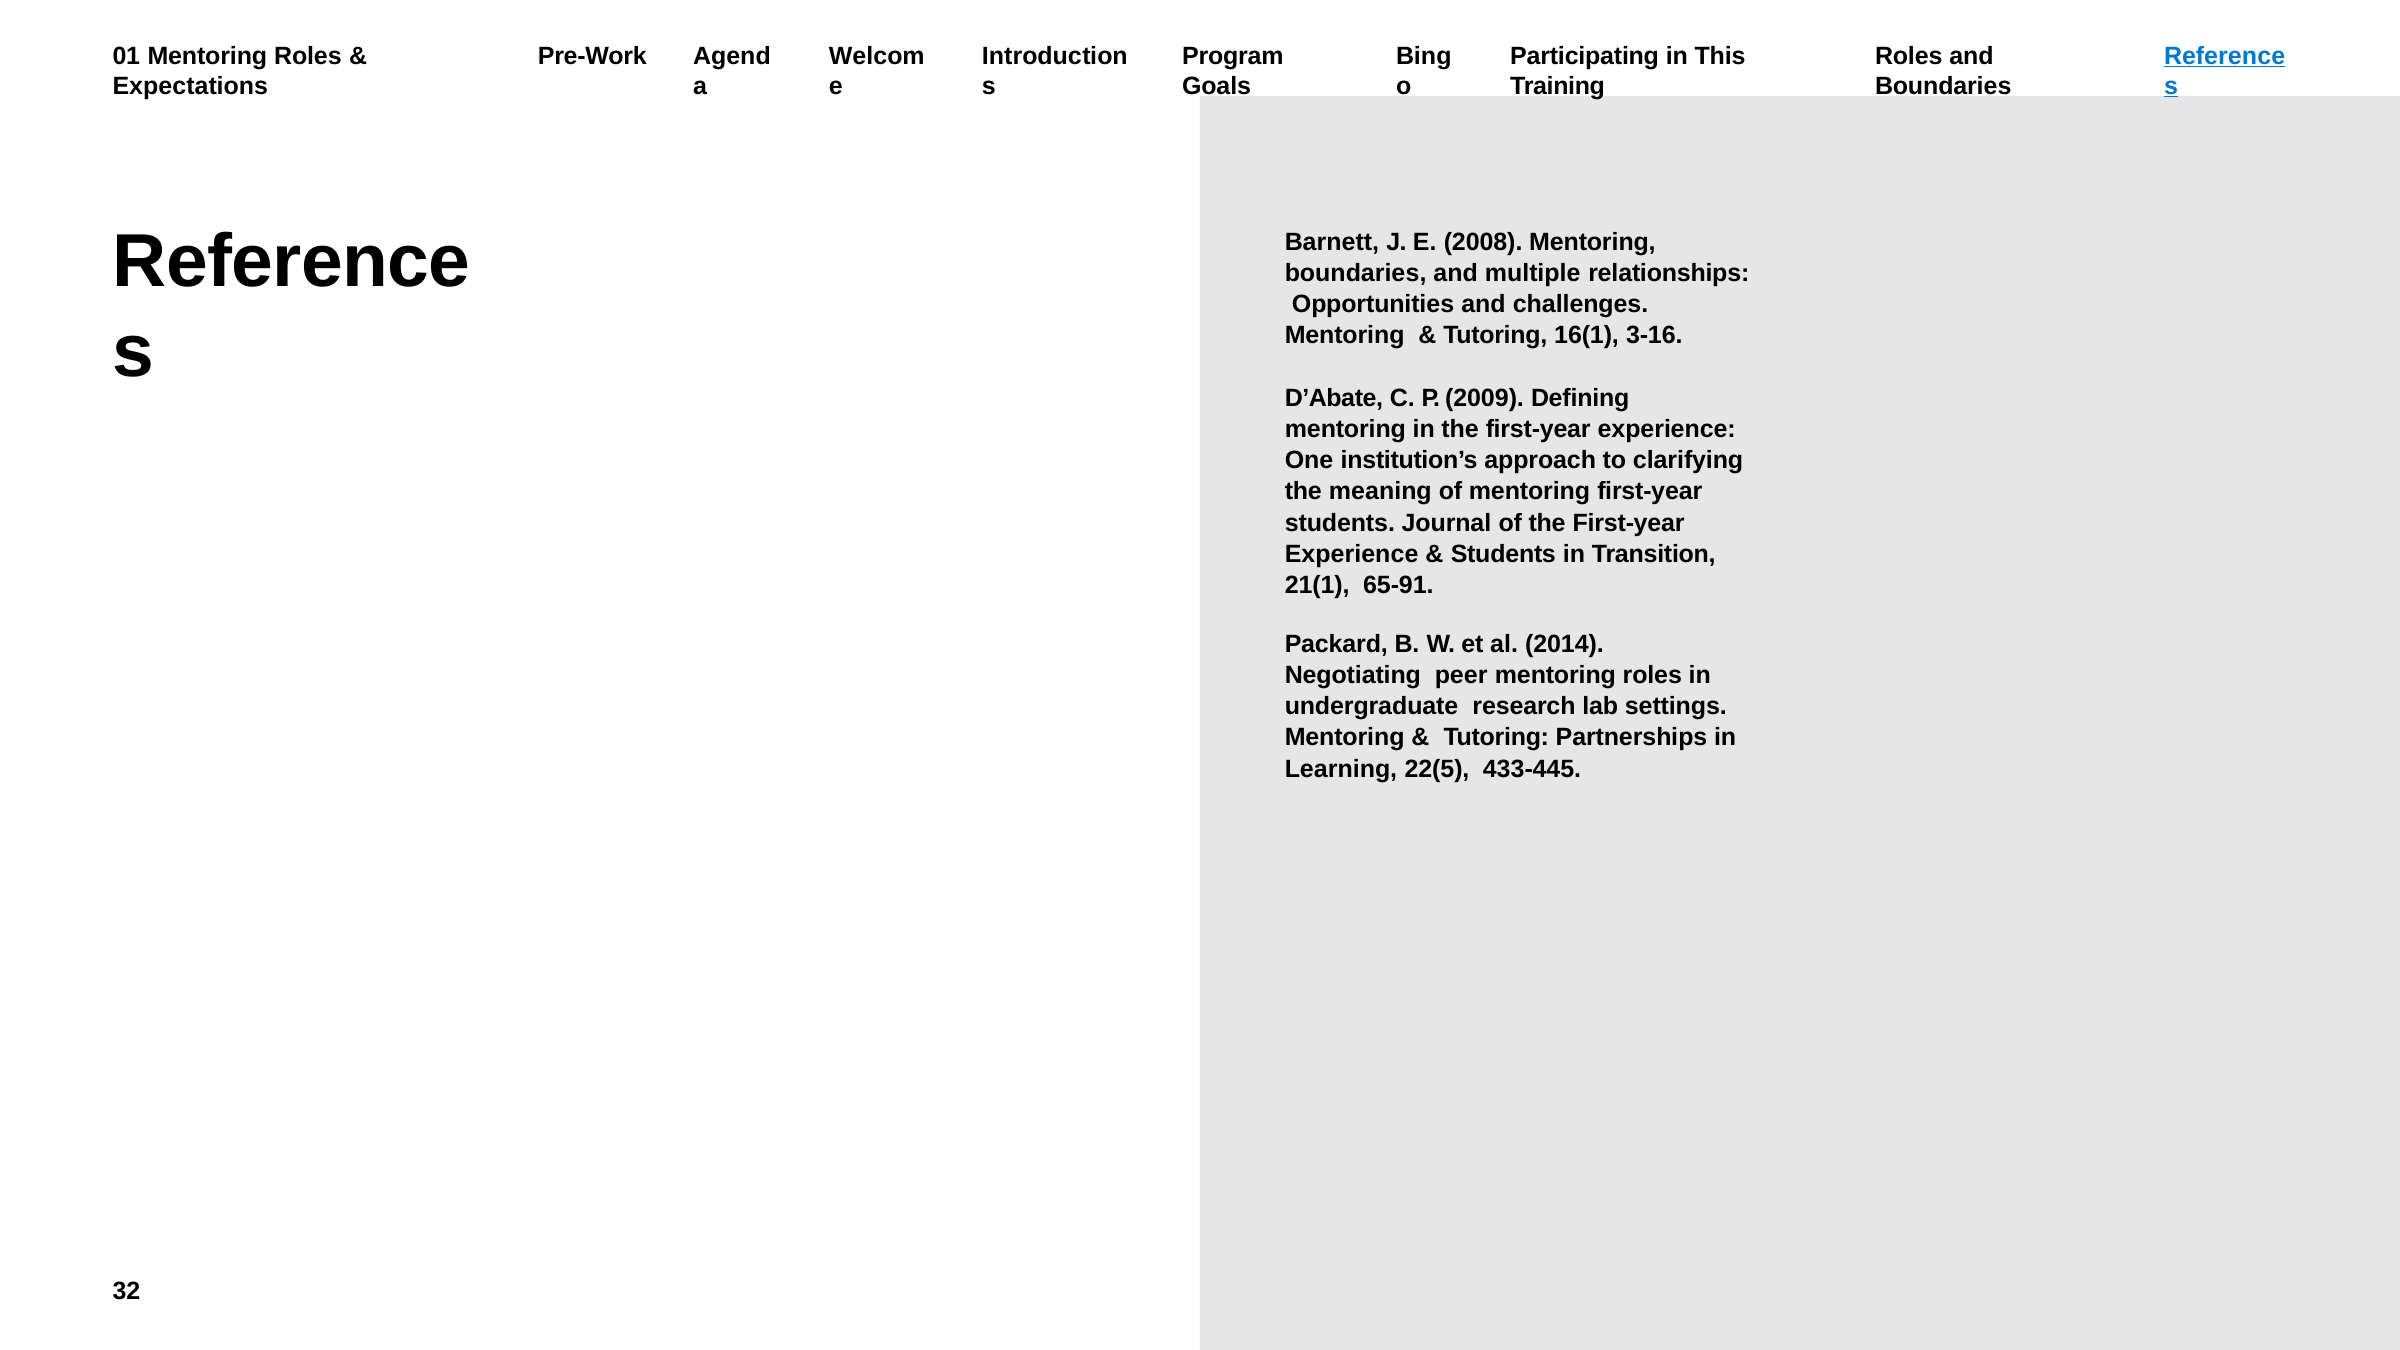

01 Mentoring Roles & Expectations
Pre-Work
Agenda
Welcome
Introductions
Program Goals
Bingo
Participating in This Training
Roles and Boundaries
References

References
Barnett, J. E. (2008). Mentoring,  boundaries, and multiple relationships:  Opportunities and challenges. Mentoring  & Tutoring, 16(1), 3-16.
D’Abate, C. P. (2009). Defining  mentoring in the first-year experience:  One institution’s approach to clarifying  the meaning of mentoring first-year  students. Journal of the First-year  Experience & Students in Transition, 21(1),  65-91.

Packard, B. W. et al. (2014). Negotiating  peer mentoring roles in undergraduate  research lab settings. Mentoring &  Tutoring: Partnerships in Learning, 22(5),  433-445.
32